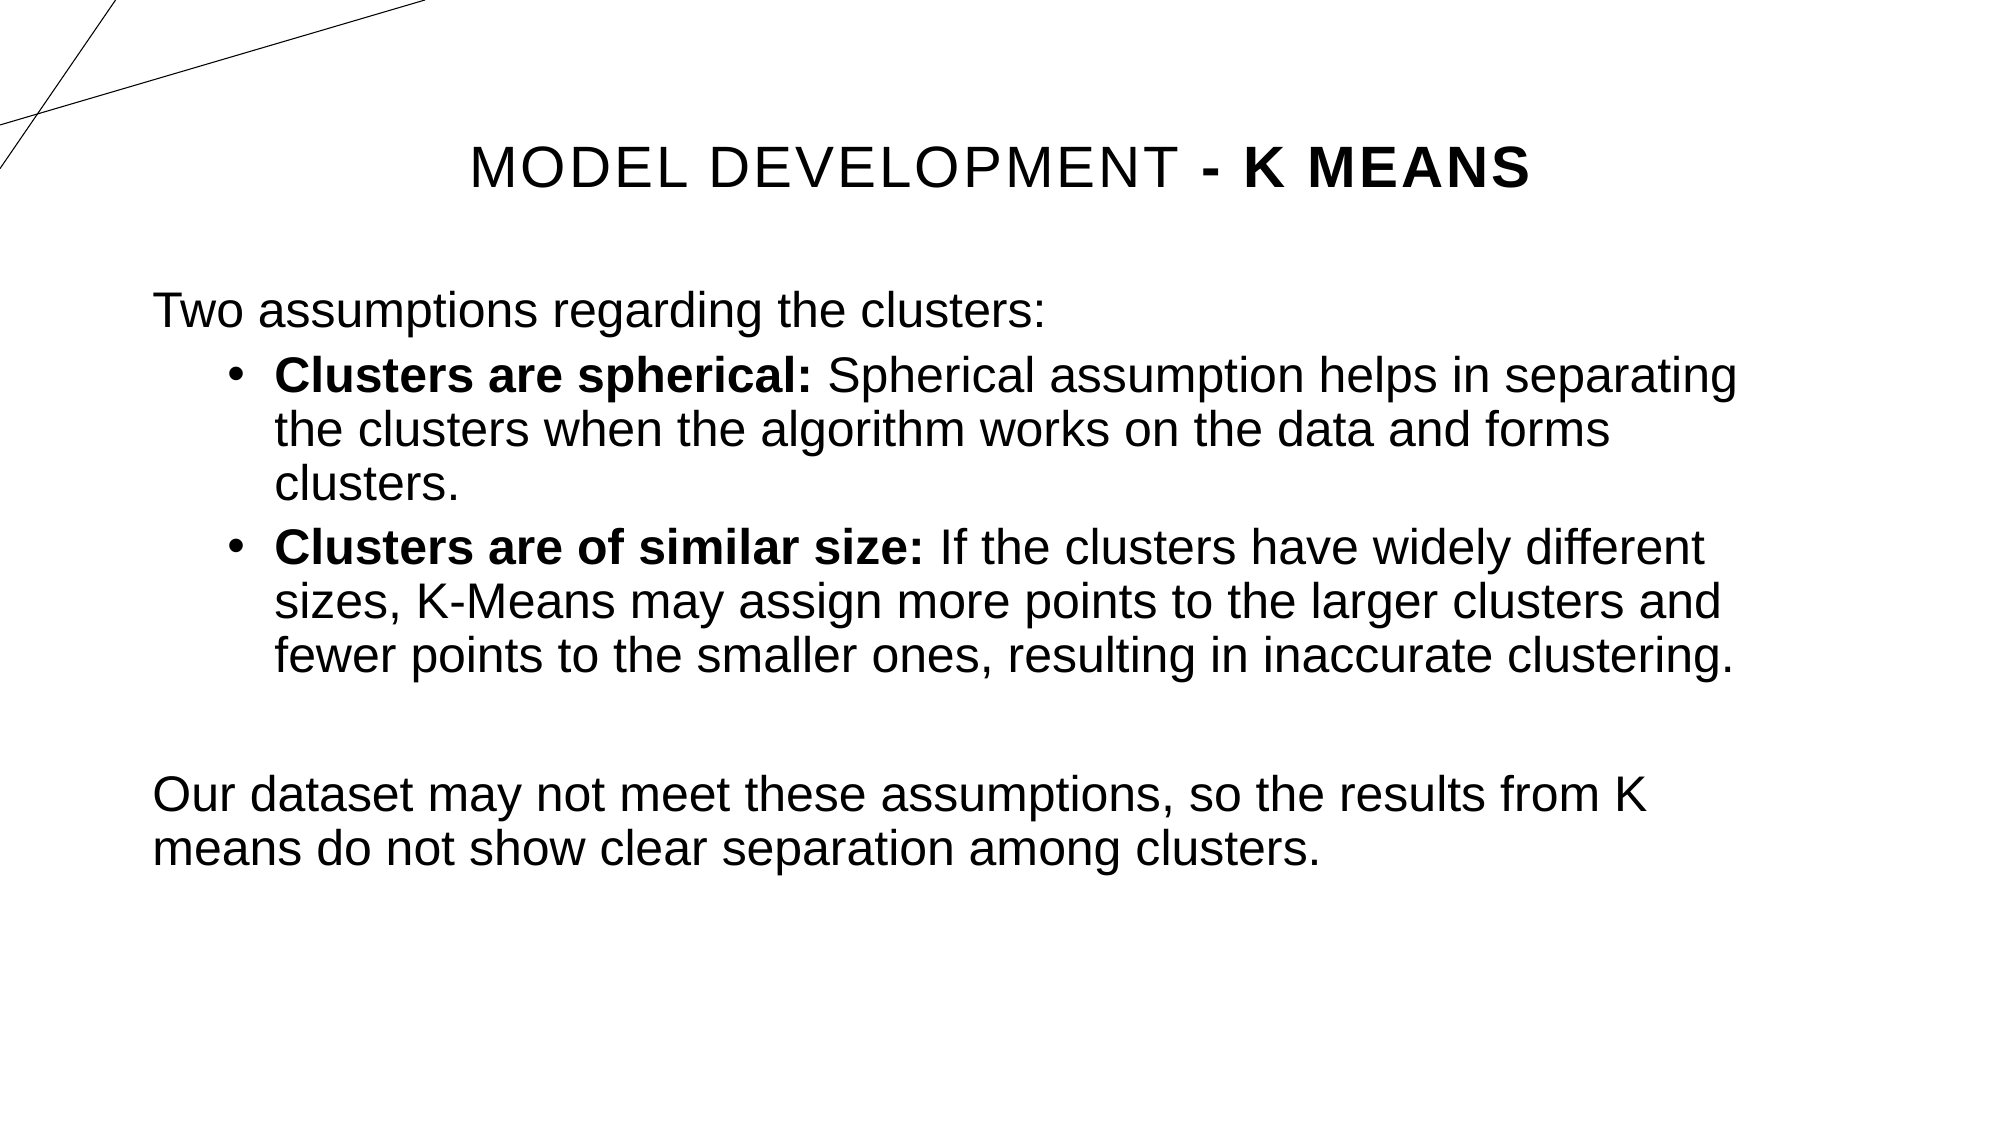

# Model Development - K Means
Two assumptions regarding the clusters:
Clusters are spherical: Spherical assumption helps in separating the clusters when the algorithm works on the data and forms clusters.
Clusters are of similar size: If the clusters have widely different sizes, K-Means may assign more points to the larger clusters and fewer points to the smaller ones, resulting in inaccurate clustering.

Our dataset may not meet these assumptions, so the results from K means do not show clear separation among clusters.